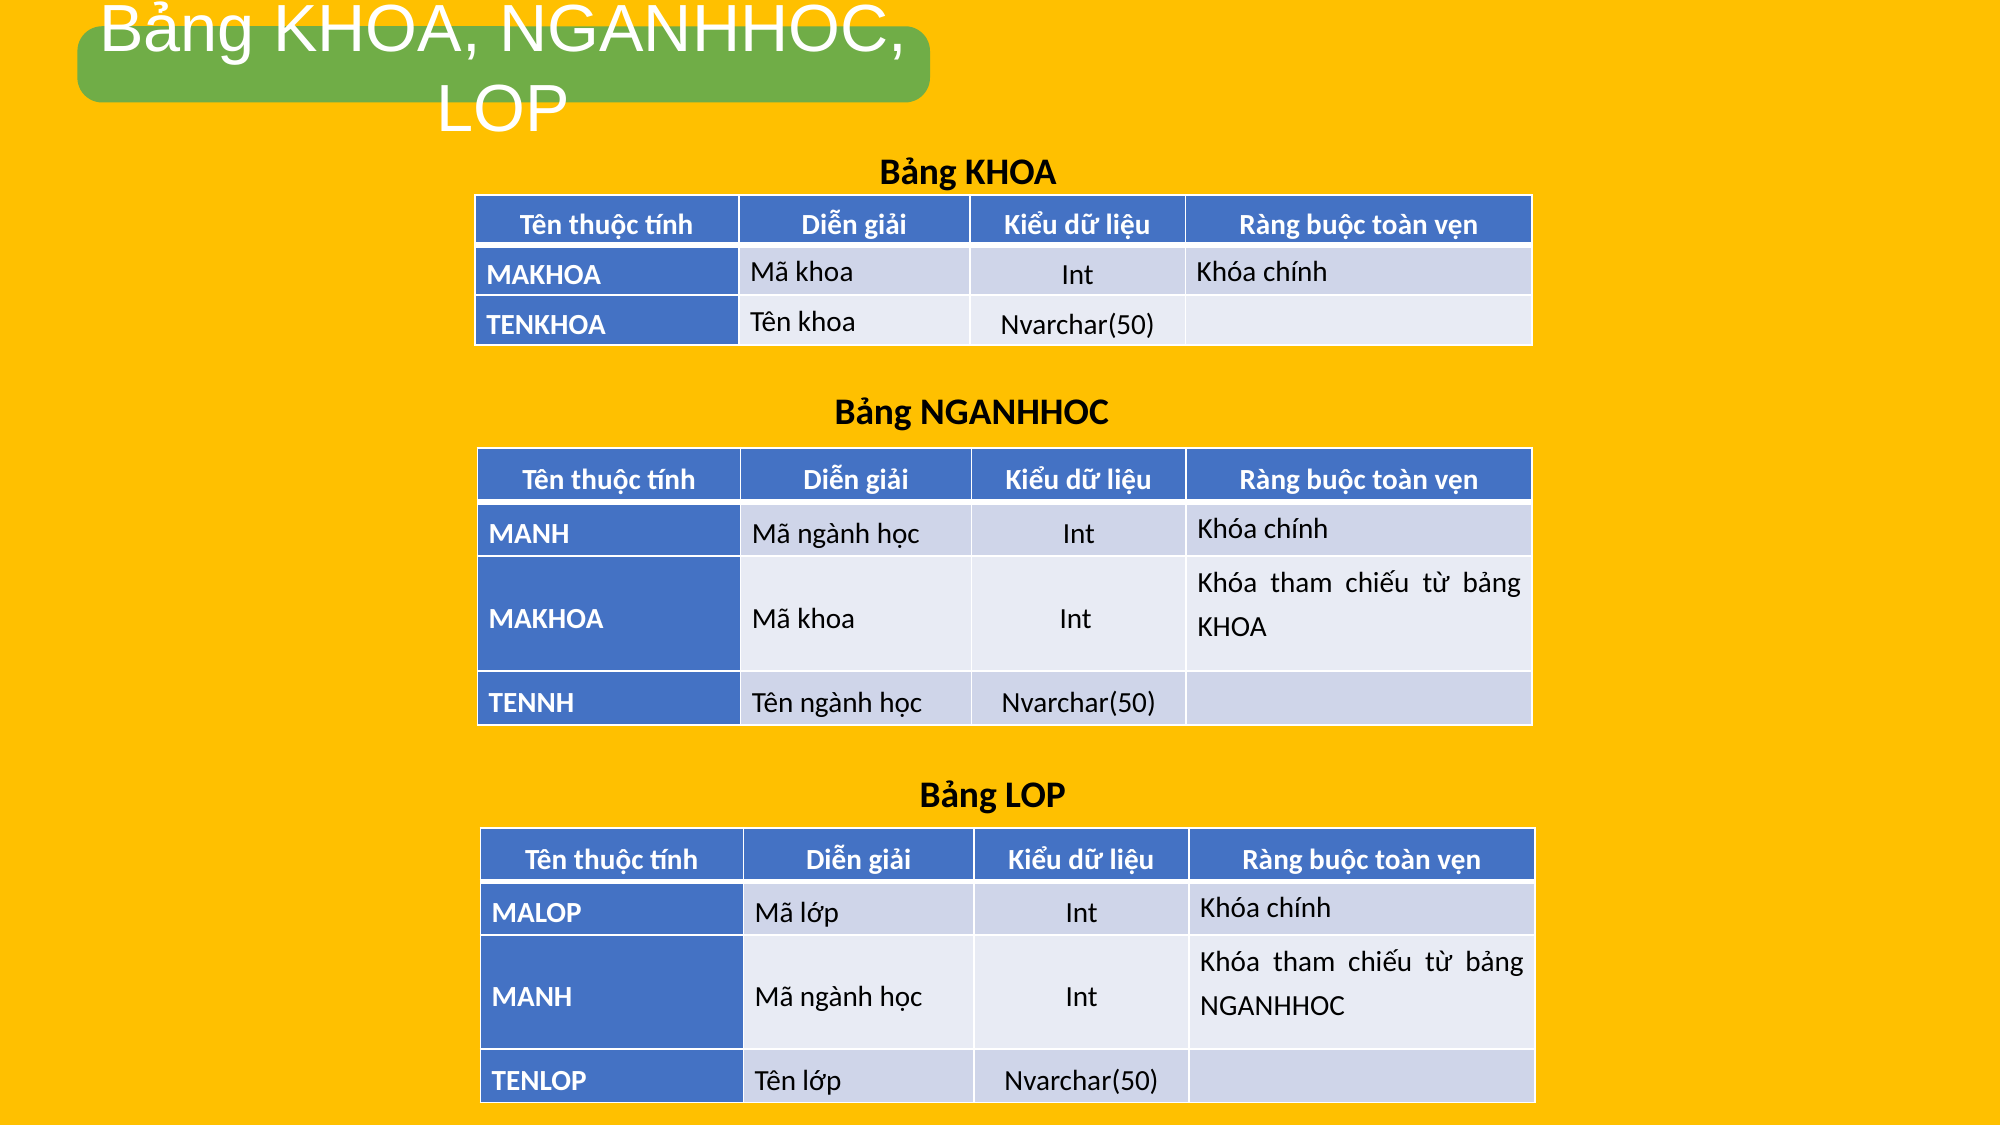

Bảng KHOA, NGANHHOC, LOP
Bảng KHOA
| Tên thuộc tính | Diễn giải | Kiểu dữ liệu | Ràng buộc toàn vẹn |
| --- | --- | --- | --- |
| MAKHOA | Mã khoa | Int | Khóa chính |
| TENKHOA | Tên khoa | Nvarchar(50) |  |
Bảng NGANHHOC

| Tên thuộc tính | Diễn giải | Kiểu dữ liệu | Ràng buộc toàn vẹn |
| --- | --- | --- | --- |
| MANH | Mã ngành học | Int | Khóa chính |
| MAKHOA | Mã khoa | Int | Khóa tham chiếu từ bảng KHOA |
| TENNH | Tên ngành học | Nvarchar(50) |  |
Bảng LOP
| Tên thuộc tính | Diễn giải | Kiểu dữ liệu | Ràng buộc toàn vẹn |
| --- | --- | --- | --- |
| MALOP | Mã lớp | Int | Khóa chính |
| MANH | Mã ngành học | Int | Khóa tham chiếu từ bảng NGANHHOC |
| TENLOP | Tên lớp | Nvarchar(50) |  |